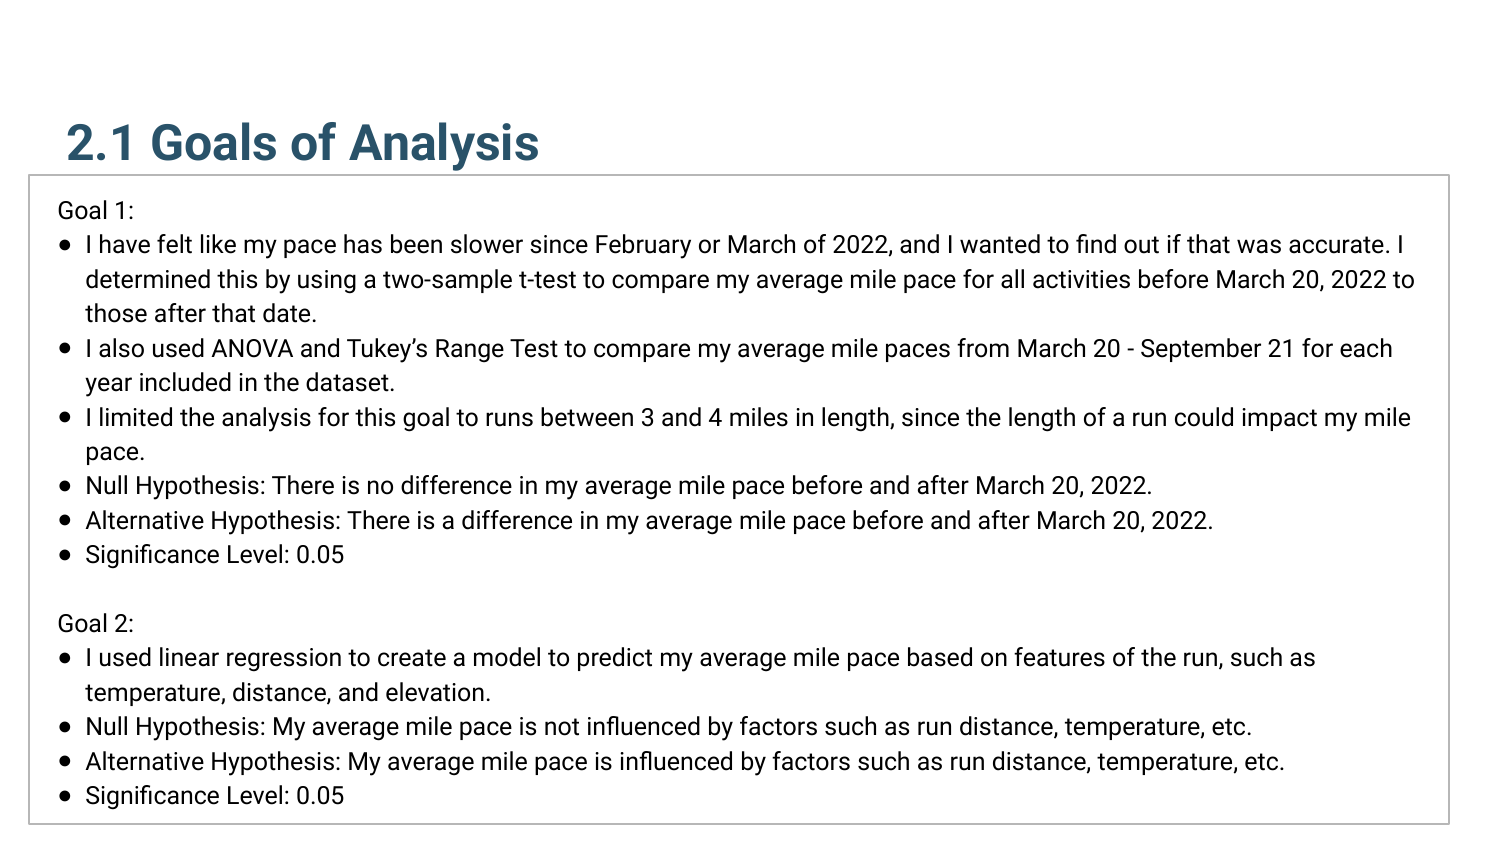

2.1 Goals of Analysis
Goal 1:
I have felt like my pace has been slower since February or March of 2022, and I wanted to find out if that was accurate. I determined this by using a two-sample t-test to compare my average mile pace for all activities before March 20, 2022 to those after that date.
I also used ANOVA and Tukey’s Range Test to compare my average mile paces from March 20 - September 21 for each year included in the dataset.
I limited the analysis for this goal to runs between 3 and 4 miles in length, since the length of a run could impact my mile pace.
Null Hypothesis: There is no difference in my average mile pace before and after March 20, 2022.
Alternative Hypothesis: There is a difference in my average mile pace before and after March 20, 2022.
Significance Level: 0.05

Goal 2:
I used linear regression to create a model to predict my average mile pace based on features of the run, such as temperature, distance, and elevation.
Null Hypothesis: My average mile pace is not influenced by factors such as run distance, temperature, etc.
Alternative Hypothesis: My average mile pace is influenced by factors such as run distance, temperature, etc.
Significance Level: 0.05